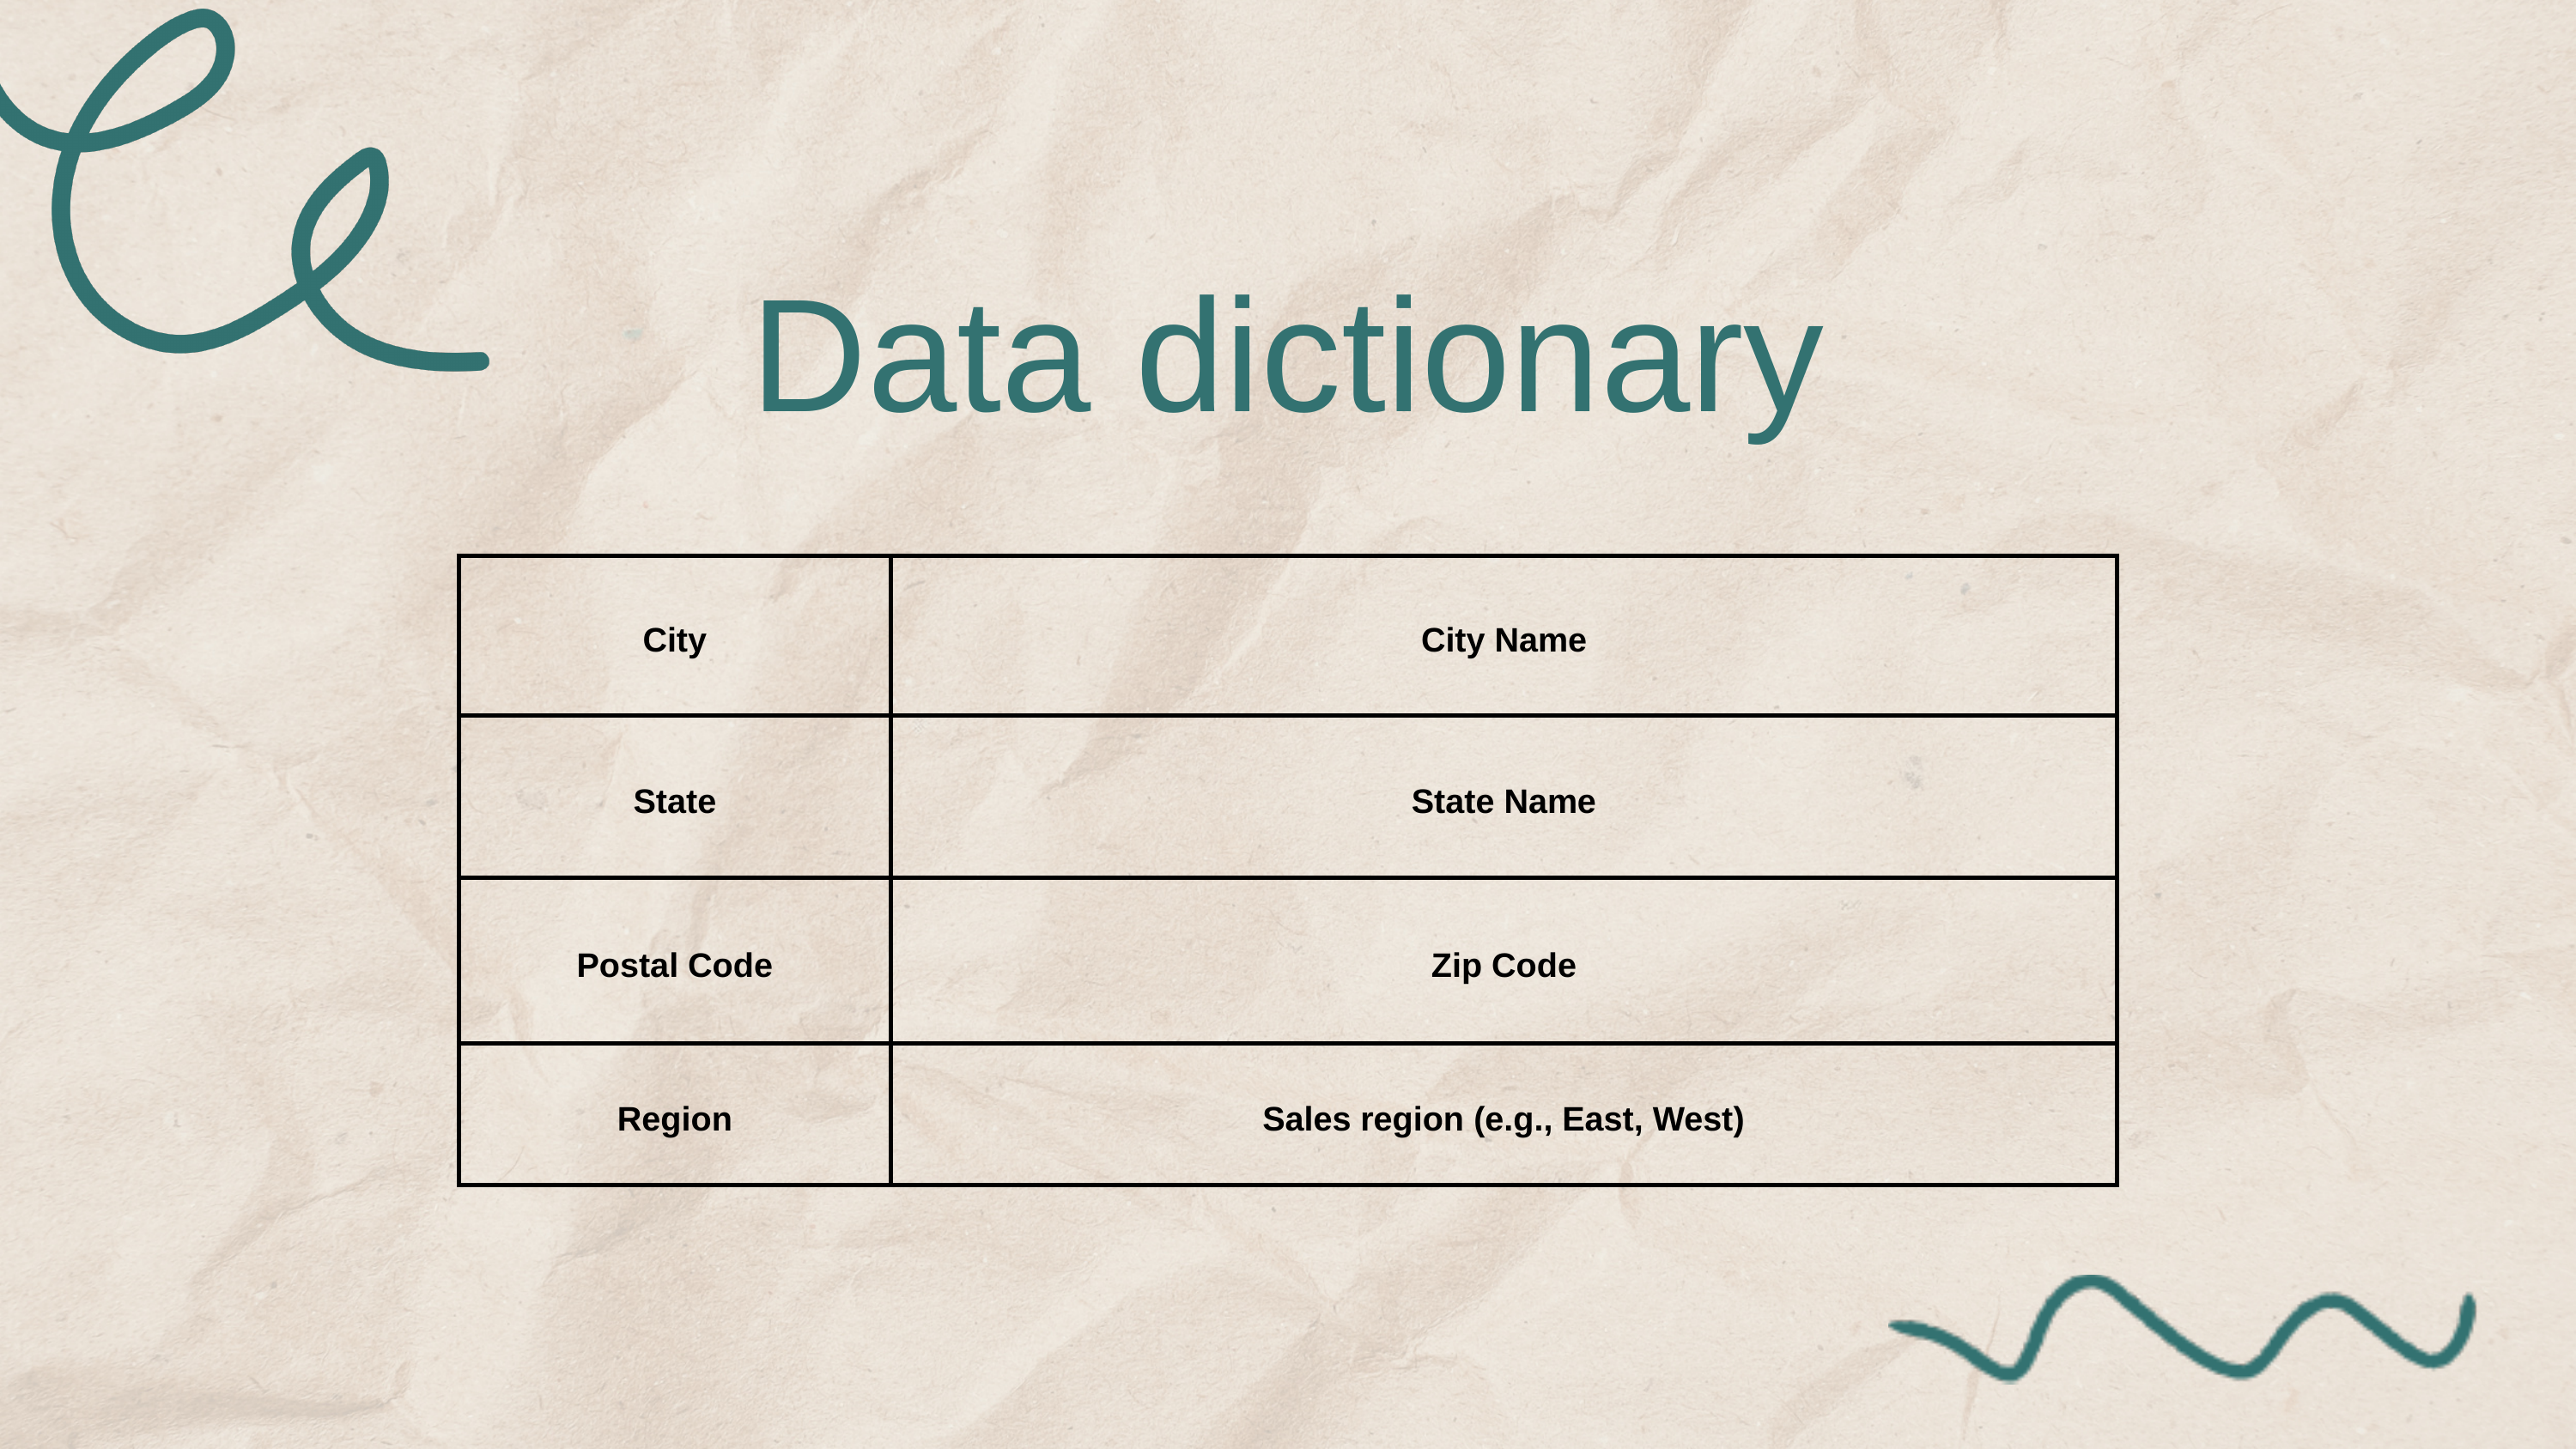

Data dictionary
| City | City Name |
| --- | --- |
| State | State Name |
| Postal Code | Zip Code |
| Region | Sales region (e.g., East, West) |